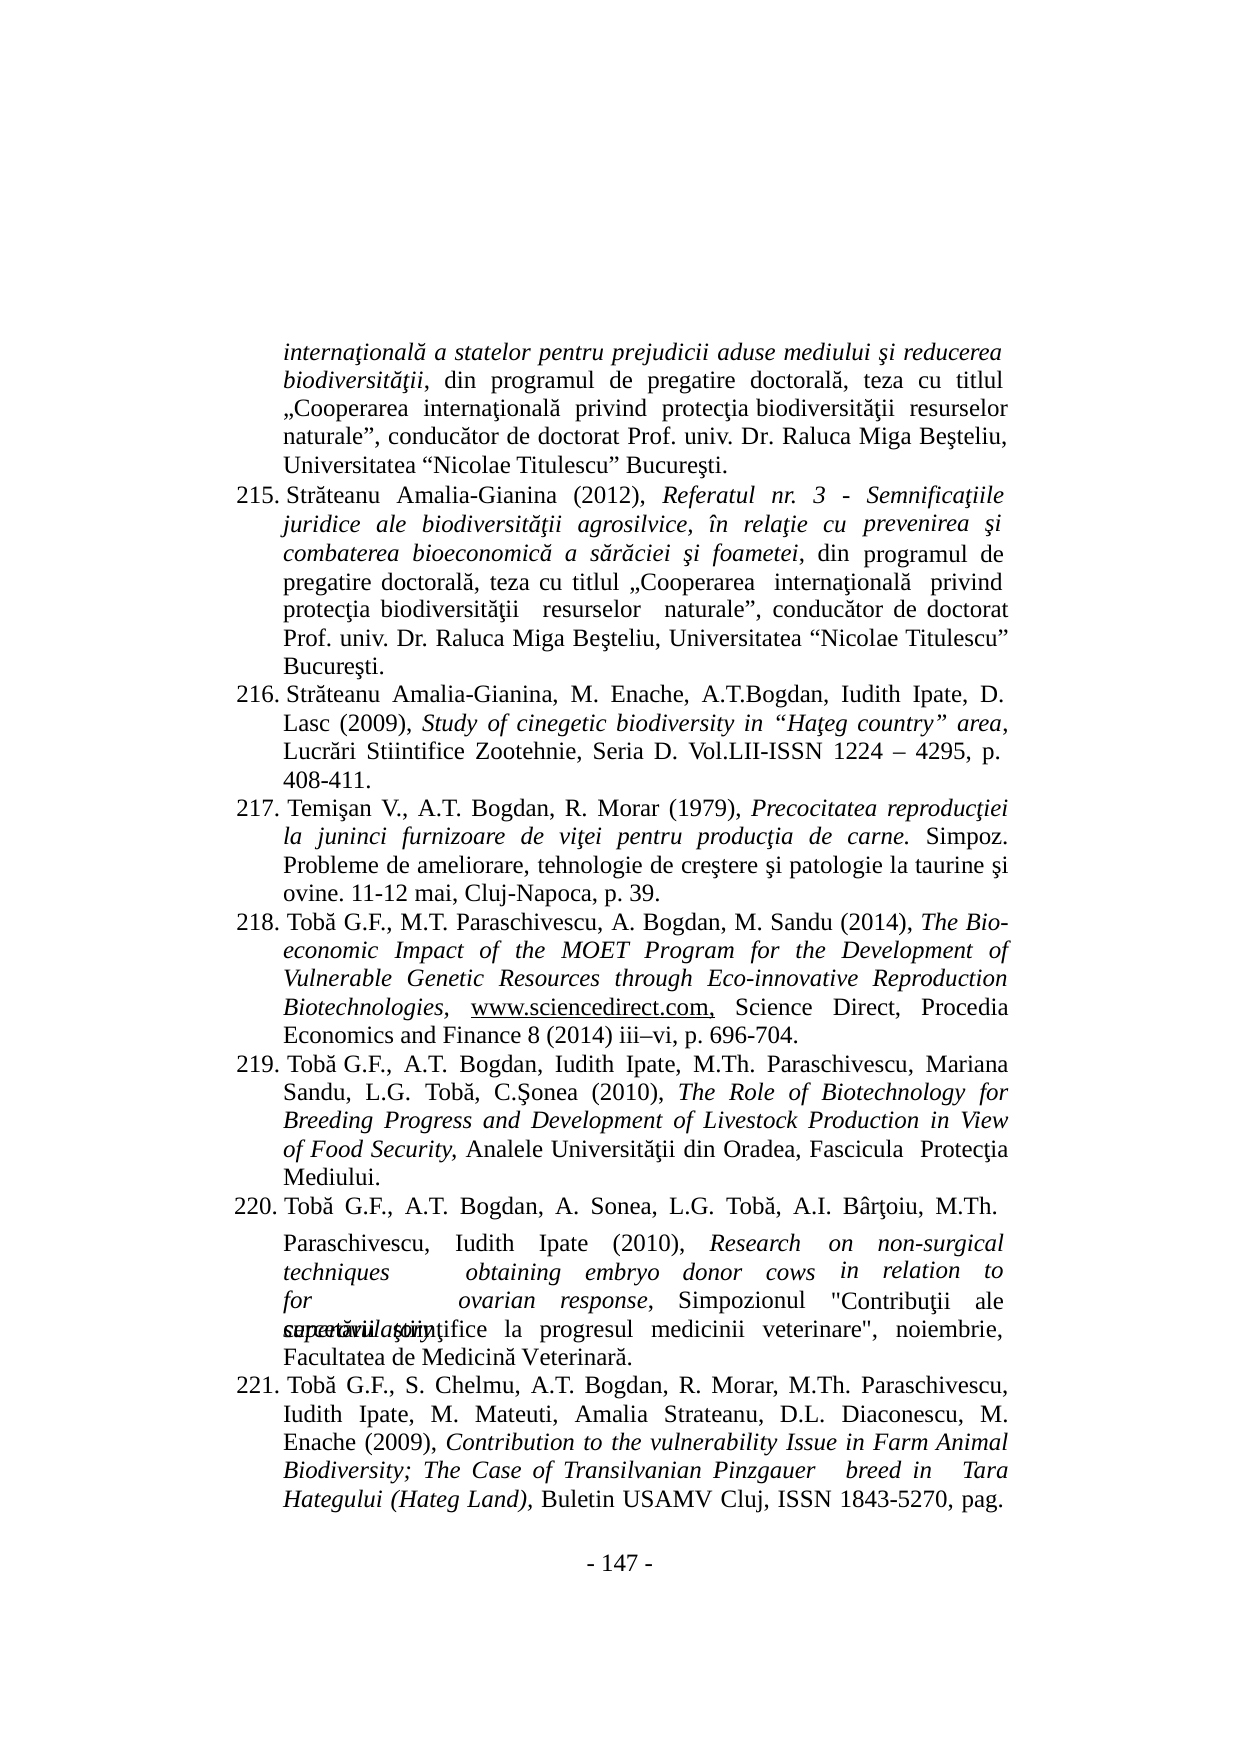

internaţională a statelor pentru prejudicii aduse mediului şi reducerea
biodiversităţii,  din  programul  de  pregatire  doctorală,  teza  cu  titlul
„Cooperarea  internaţională  privind  protecţia biodiversităţii  resurselor naturale”, conducător de doctorat Prof. univ. Dr. Raluca Miga Beşteliu, Universitatea “Nicolae Titulescu” Bucureşti.
215. Străteanu  Amalia-Gianina  (2012),  Referatul  nr.  3  -
juridice  ale  biodiversităţii  agrosilvice,  în  relaţie  cu combaterea  bioeconomică  a  sărăciei  şi  foametei,  din
Semnificaţiile
prevenirea  şi
programul  de
pregatire doctorală, teza cu titlul „Cooperarea   internaţională   privind
protecţia biodiversităţii   resurselor   naturale”, conducător de doctorat Prof. univ. Dr. Raluca Miga Beşteliu, Universitatea “Nicolae Titulescu” Bucureşti.
216. Străteanu Amalia-Gianina, M. Enache, A.T.Bogdan, Iudith Ipate, D.
Lasc (2009), Study of cinegetic biodiversity in “Haţeg country” area, Lucrări Stiintifice Zootehnie, Seria D. Vol.LII-ISSN 1224 – 4295, p.
408-411.
217. Temişan V., A.T. Bogdan, R. Morar (1979), Precocitatea reproducţiei la juninci furnizoare de viţei pentru producţia de carne. Simpoz. Probleme de ameliorare, tehnologie de creştere şi patologie la taurine şi ovine. 11-12 mai, Cluj-Napoca, p. 39.
218. Tobă G.F., M.T. Paraschivescu, A. Bogdan, M. Sandu (2014), The Bio- economic Impact of the MOET Program for the Development of Vulnerable Genetic Resources through Eco-innovative Reproduction Biotechnologies, www.sciencedirect.com, Science Direct, Procedia Economics and Finance 8 (2014) iii–vi, p. 696-704.
219. Tobă G.F., A.T. Bogdan, Iudith Ipate, M.Th. Paraschivescu, Mariana Sandu, L.G. Tobă, C.Şonea (2010), The Role of Biotechnology for Breeding Progress and Development of Livestock Production in View of Food Security, Analele Universităţii din Oradea, Fascicula  Protecţia Mediului.
220. Tobă G.F., A.T. Bogdan, A. Sonea, L.G. Tobă, A.I. Bârţoiu, M.Th.
Paraschivescu,
techniques	for superovulatory
Iudith   Ipate   (2010),   Research
obtaining   embryo   donor   cows ovarian   response,   Simpozionul
on   non-surgical
in   relation   to
"Contribuţii   ale
cercetării  ştiinţifice  la  progresul  medicinii  veterinare",  noiembrie,
Facultatea de Medicină Veterinară.
221. Tobă G.F., S. Chelmu, A.T. Bogdan, R. Morar, M.Th. Paraschivescu, Iudith  Ipate,  M.  Mateuti,  Amalia  Strateanu,  D.L.  Diaconescu,  M. Enache (2009), Contribution to the vulnerability Issue in Farm Animal Biodiversity; The Case of Transilvanian Pinzgauer   breed in   Tara Hategului (Hateg Land), Buletin USAMV Cluj, ISSN 1843-5270, pag.
- 147 -